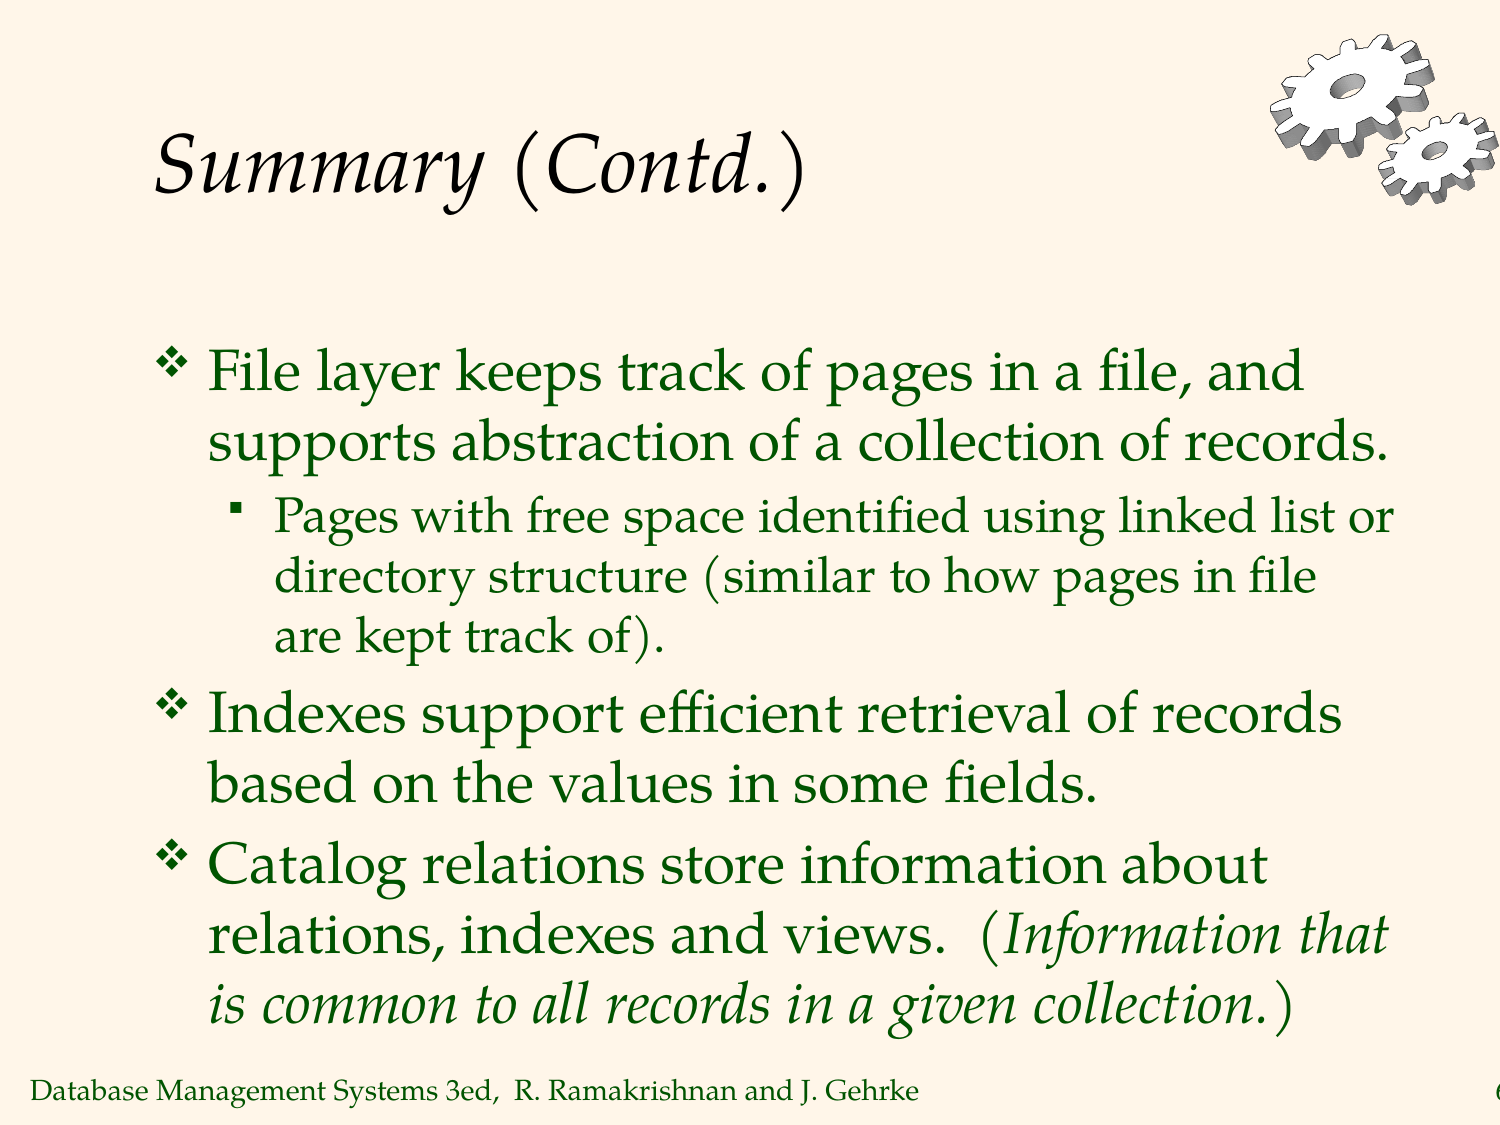

# Summary (Contd.)
File layer keeps track of pages in a file, and supports abstraction of a collection of records.
Pages with free space identified using linked list or directory structure (similar to how pages in file are kept track of).
Indexes support efficient retrieval of records based on the values in some fields.
Catalog relations store information about relations, indexes and views.  (Information that is common to all records in a given collection.)